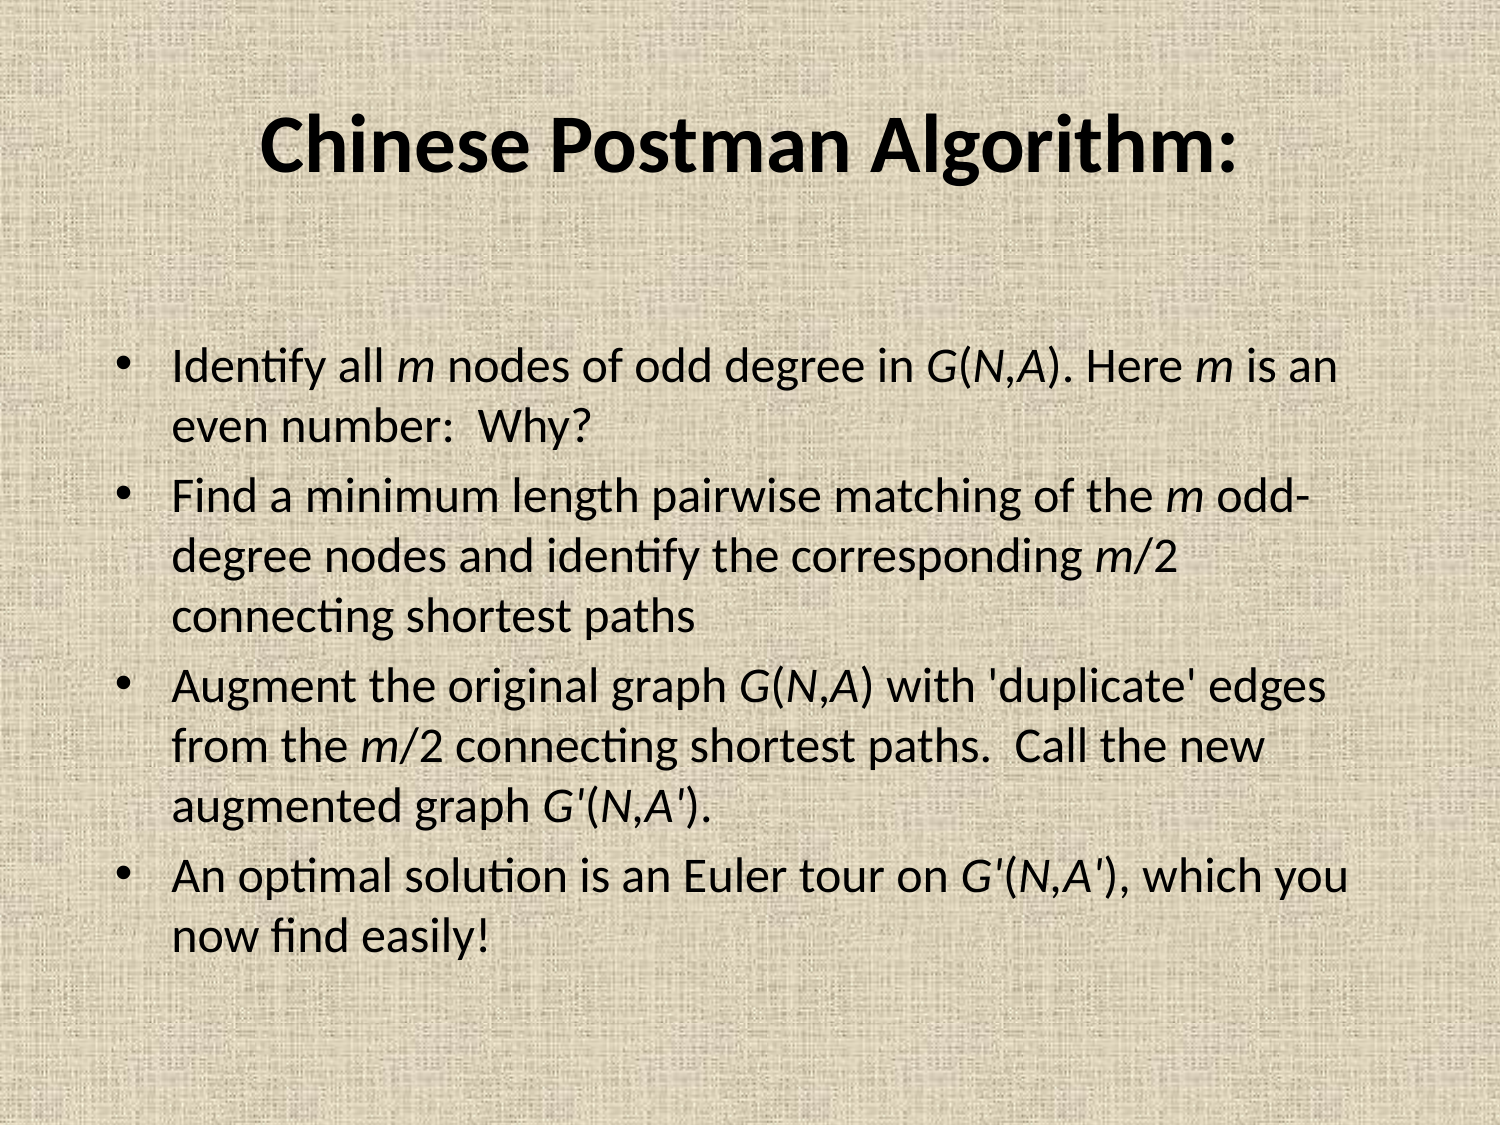

# Chinese Postman Algorithm:
Identify all m nodes of odd degree in G(N,A). Here m is an even number:  Why?
Find a minimum length pairwise matching of the m odd-degree nodes and identify the corresponding m/2 connecting shortest paths
Augment the original graph G(N,A) with 'duplicate' edges from the m/2 connecting shortest paths.  Call the new augmented graph G'(N,A').
An optimal solution is an Euler tour on G'(N,A'), which you now find easily!